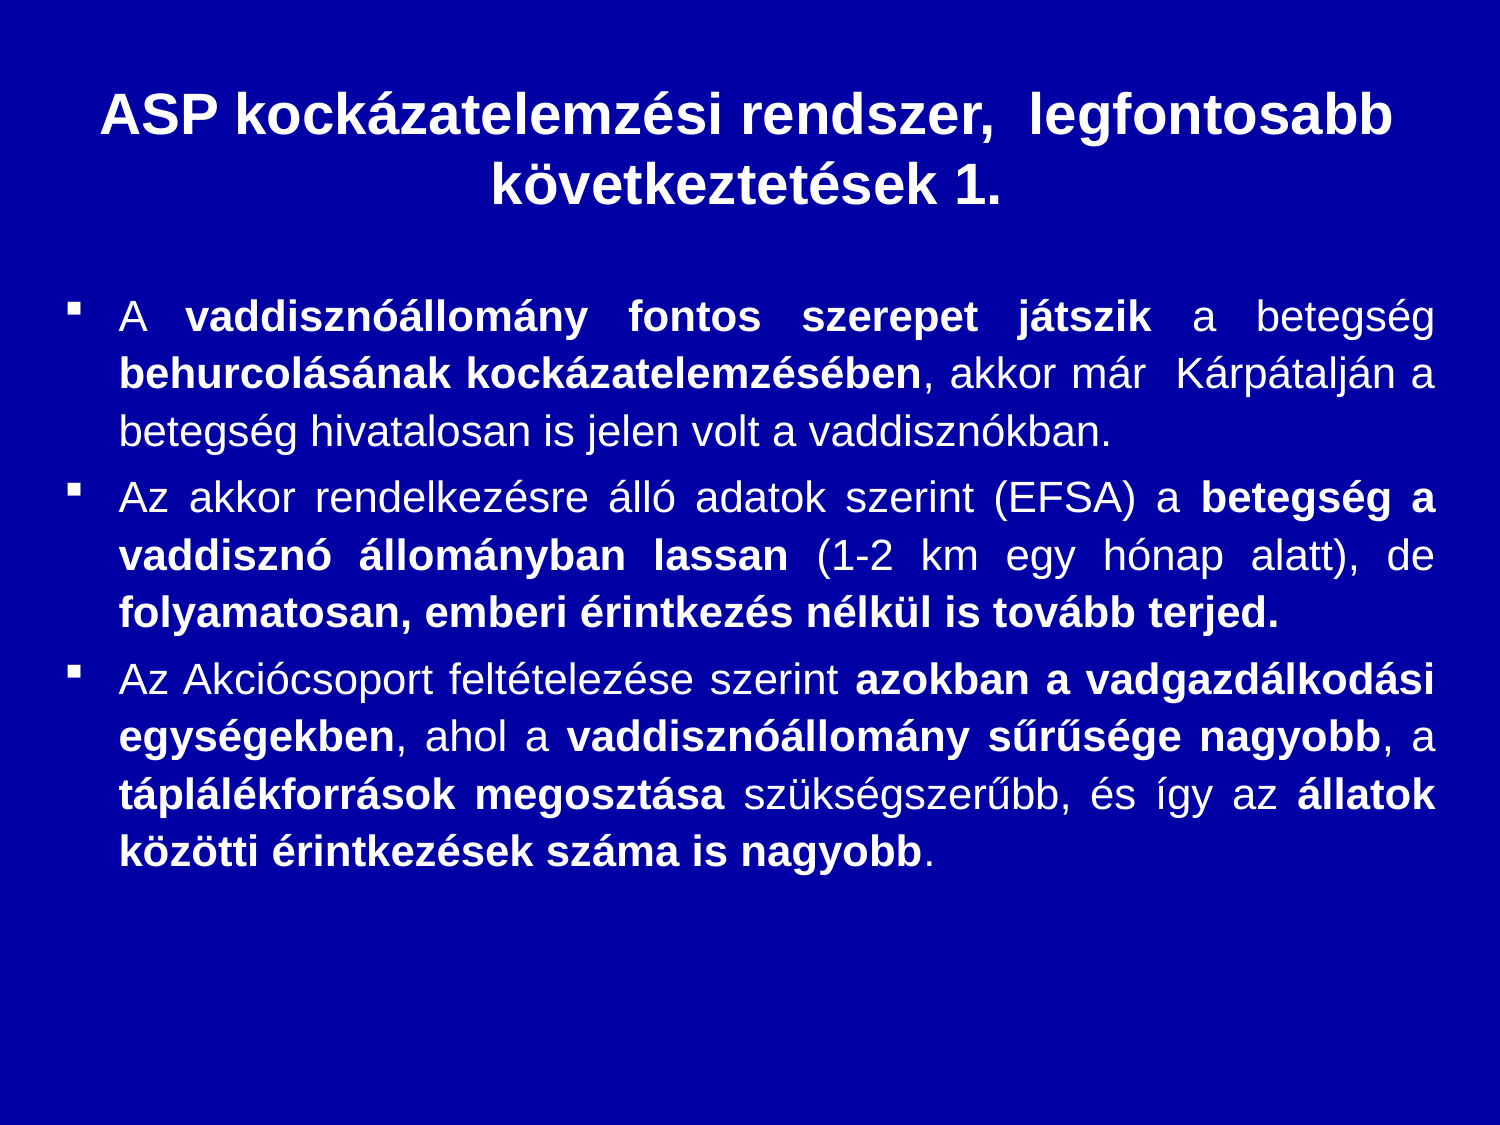

# ASP kockázatelemzési rendszer,  legfontosabb következtetések 1.
A vaddisznóállomány fontos szerepet játszik a betegség behurcolásának kockázatelemzésében, akkor már  Kárpátalján a betegség hivatalosan is jelen volt a vaddisznókban.
Az akkor rendelkezésre álló adatok szerint (EFSA) a betegség a vaddisznó állományban lassan (1-2 km egy hónap alatt), de folyamatosan, emberi érintkezés nélkül is tovább terjed.
Az Akciócsoport feltételezése szerint azokban a vadgazdálkodási egységekben, ahol a vaddisznóállomány sűrűsége nagyobb, a táplálékforrások megosztása szükségszerűbb, és így az állatok közötti érintkezések száma is nagyobb.